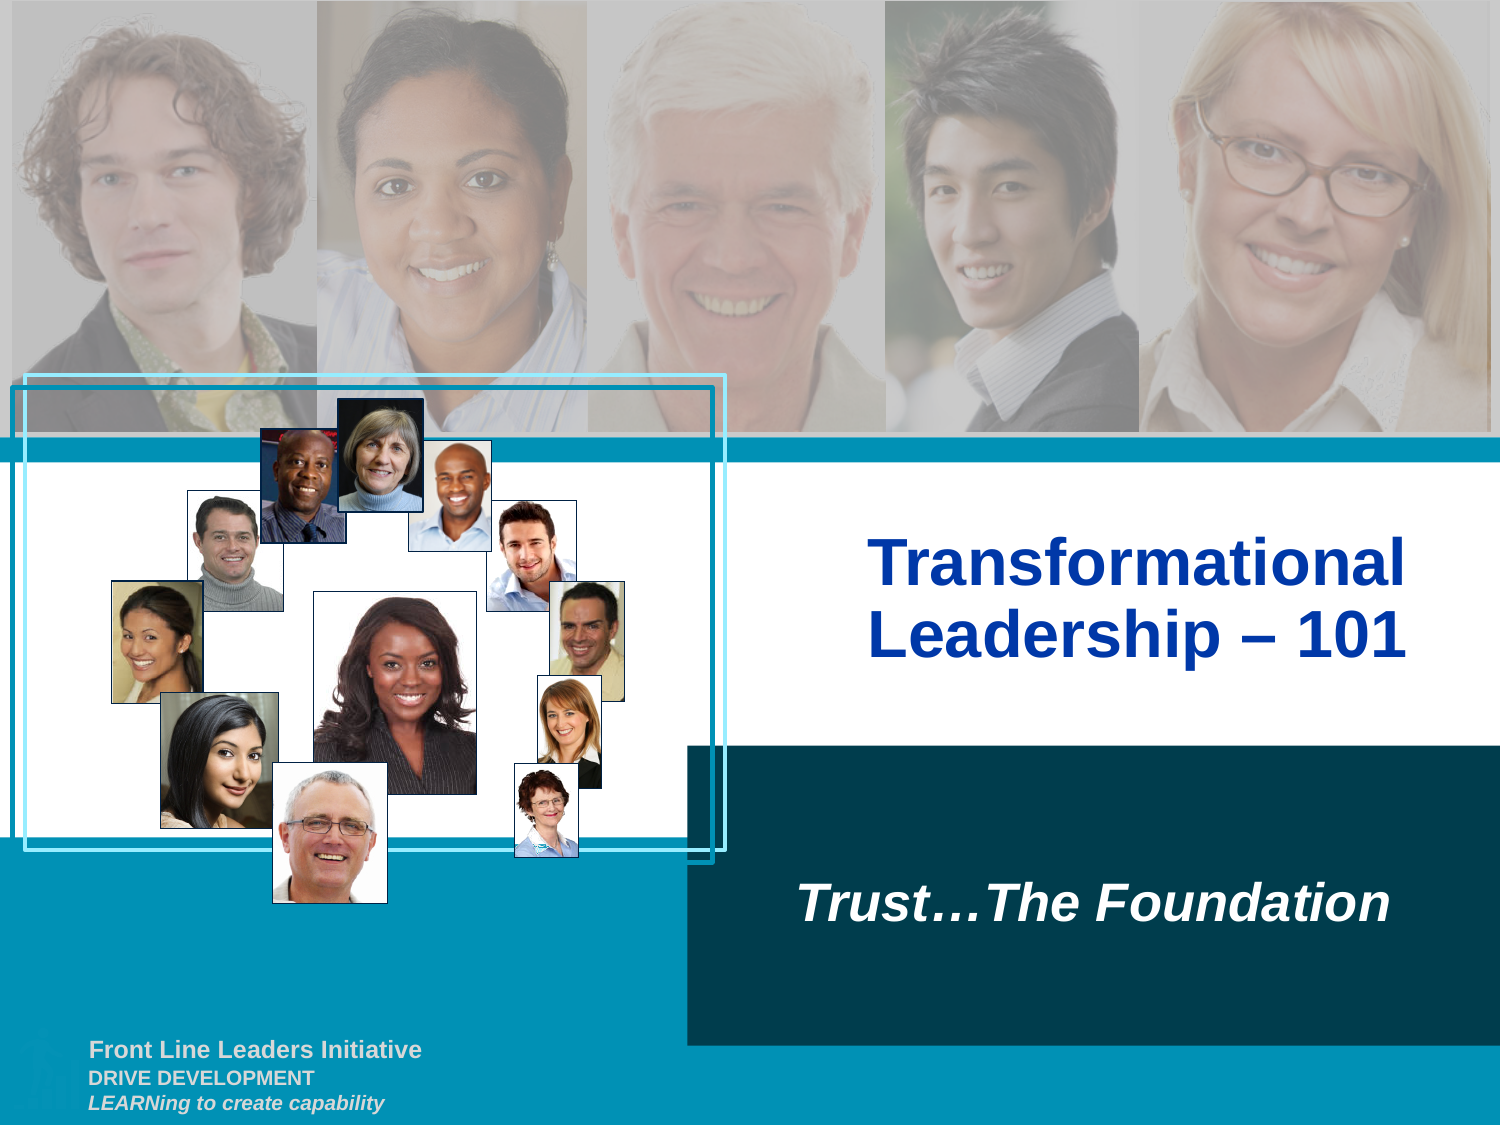

# Transformational Leadership – 101
Trust…The Foundation